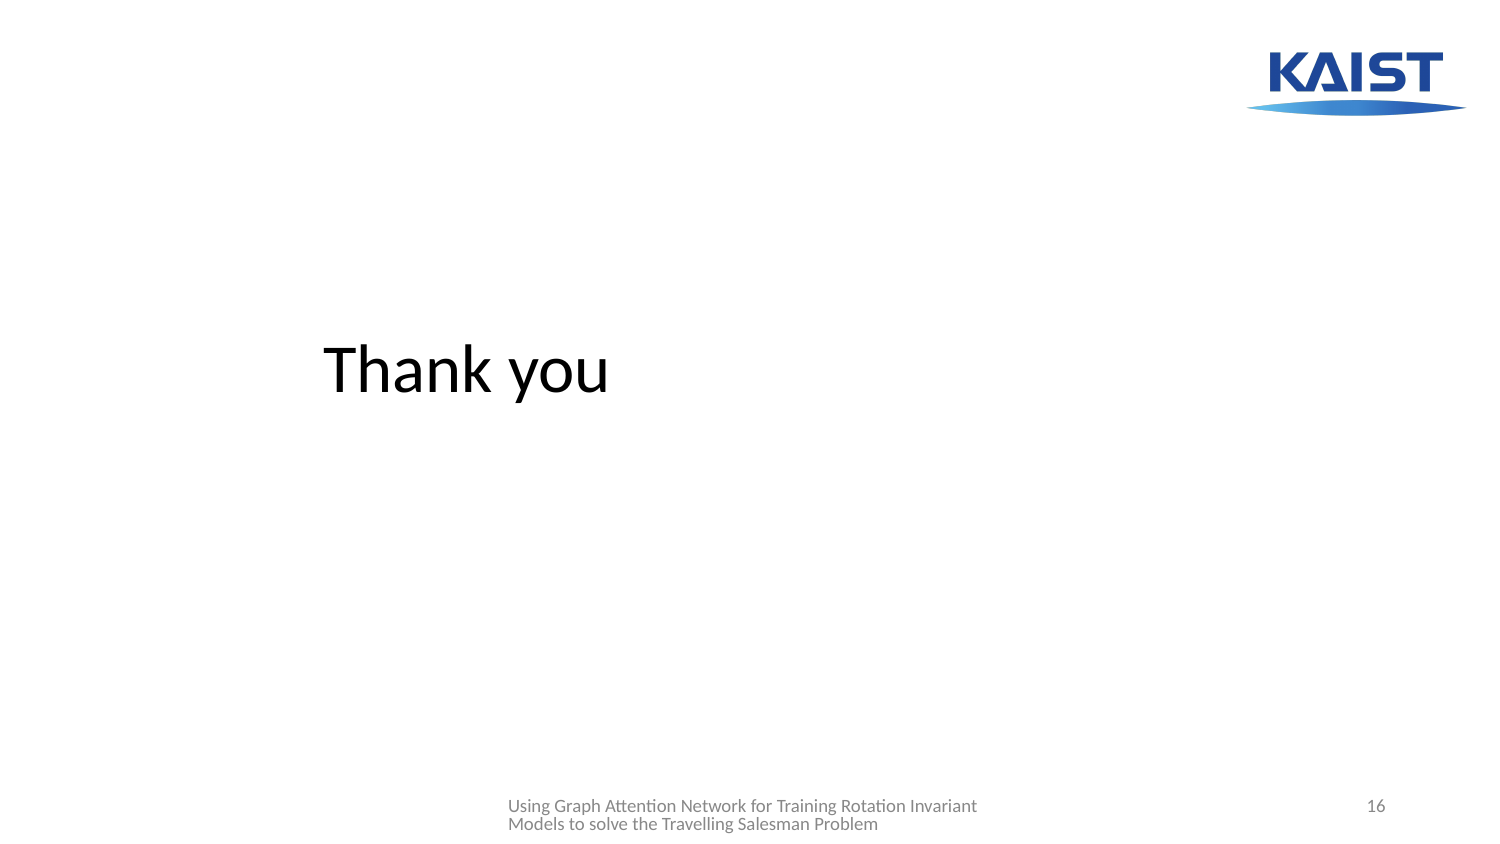

# Thank you
with climate change more extreme weather phenomena
Using Graph Attention Network for Training Rotation Invariant Models to solve the Travelling Salesman Problem
16